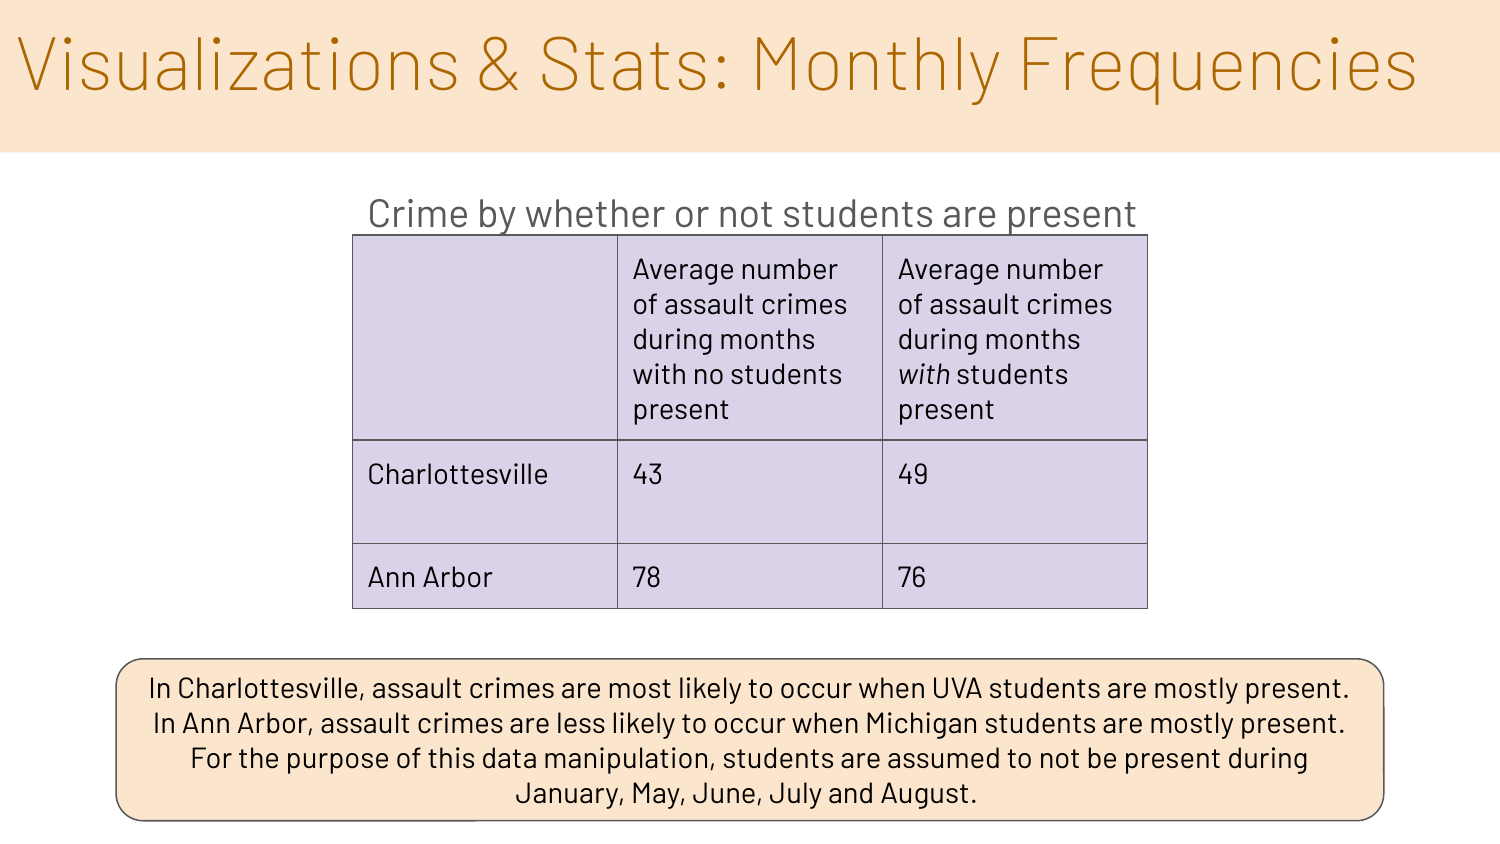

# Visualizations & Stats: Monthly Frequencies

Crime by whether or not students are present
|  | Average number of assault crimes during months with no students present | Average number of assault crimes during months with students present |
| --- | --- | --- |
| Charlottesville | 43 | 49 |
| Ann Arbor | 78 | 76 |
In Charlottesville, assault crimes are most likely to occur when UVA students are mostly present.
In Ann Arbor, assault crimes are less likely to occur when Michigan students are mostly present.
For the purpose of this data manipulation, students are assumed to not be present during January, May, June, July and August.